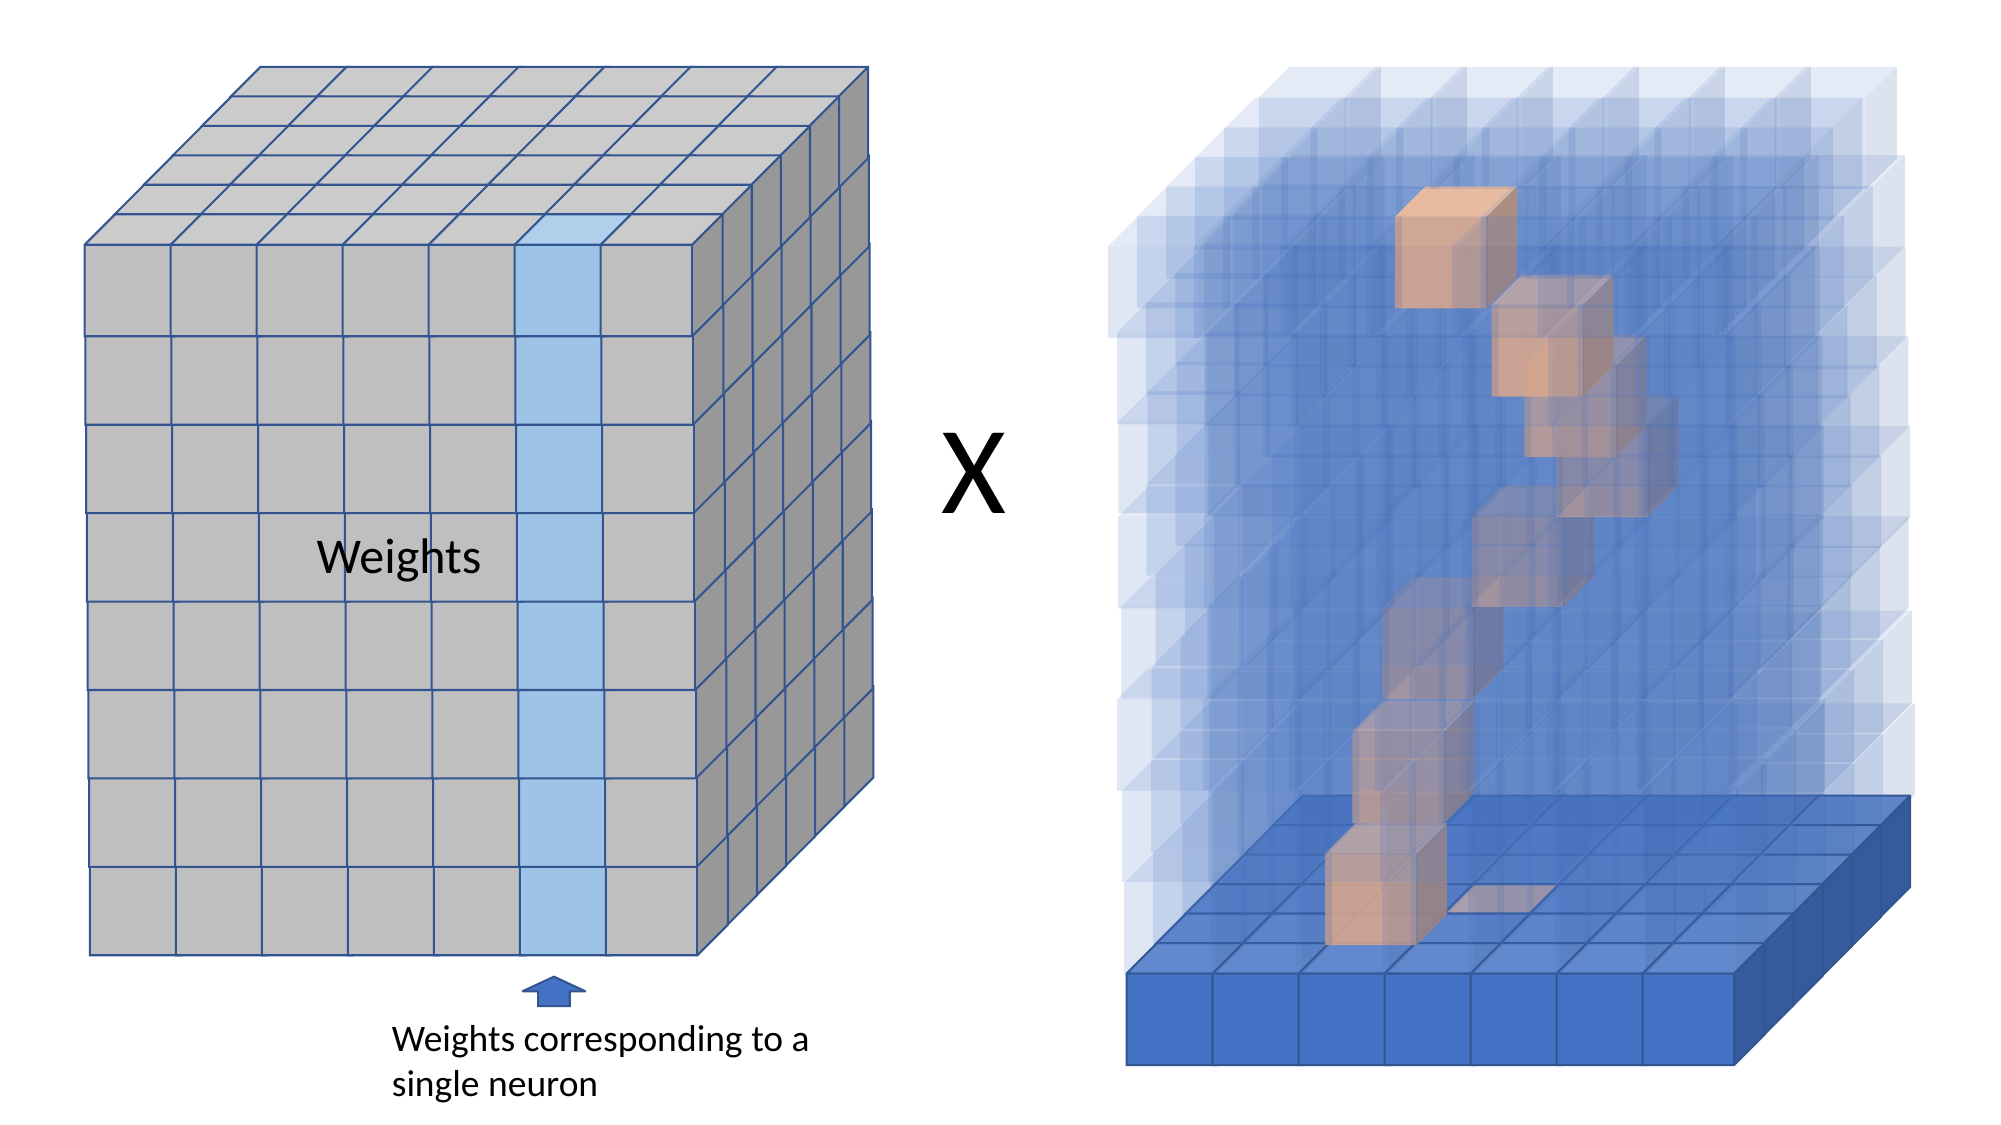

X

Weights

Weights corresponding to a single neuron